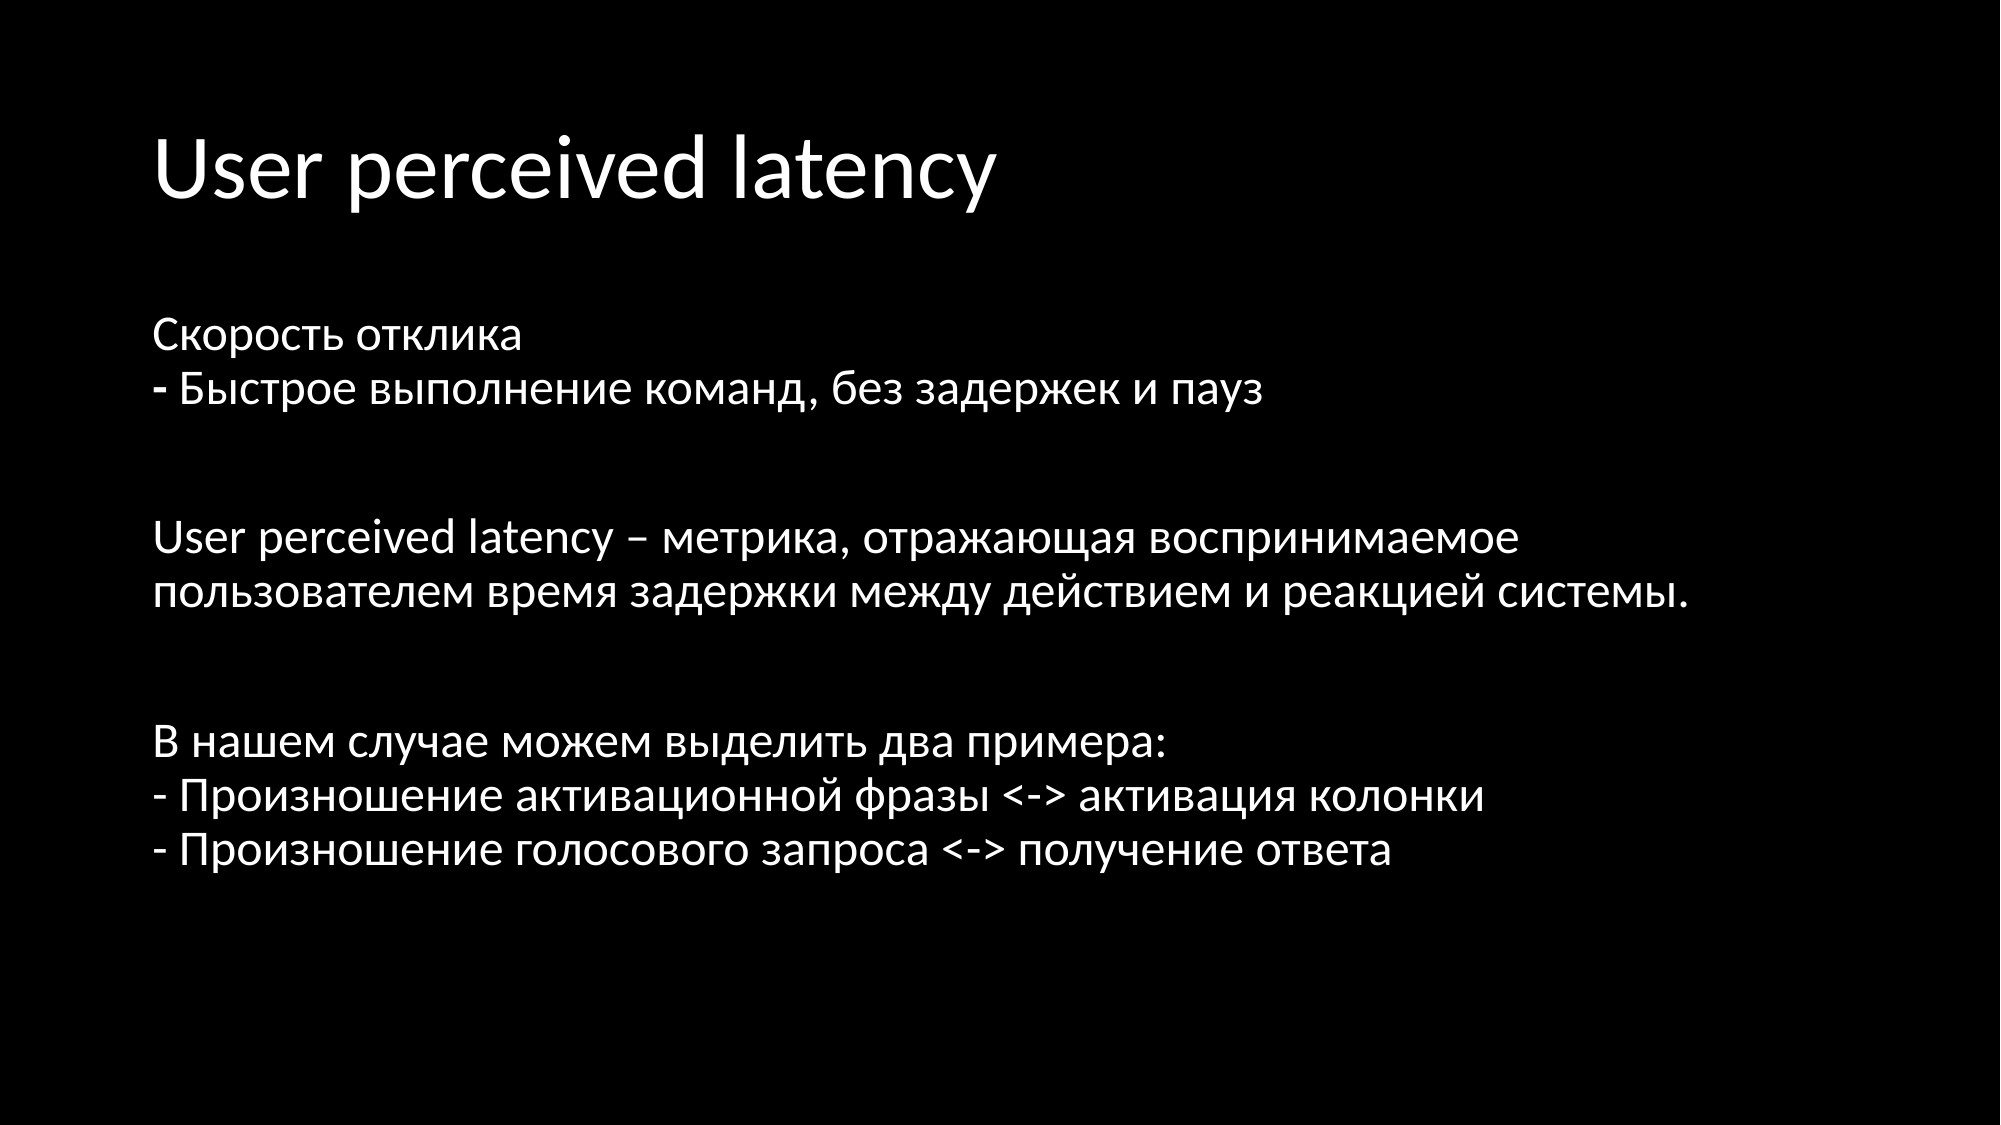

User perceived latency
Скорость отклика
- Быстрое выполнение команд, без задержек и пауз

User perceived latency – метрика, отражающая воспринимаемое пользователем время задержки между действием и реакцией системы.

В нашем случае можем выделить два примера:
- Произношение активационной фразы <-> активация колонки
- Произношение голосового запроса <-> получение ответа